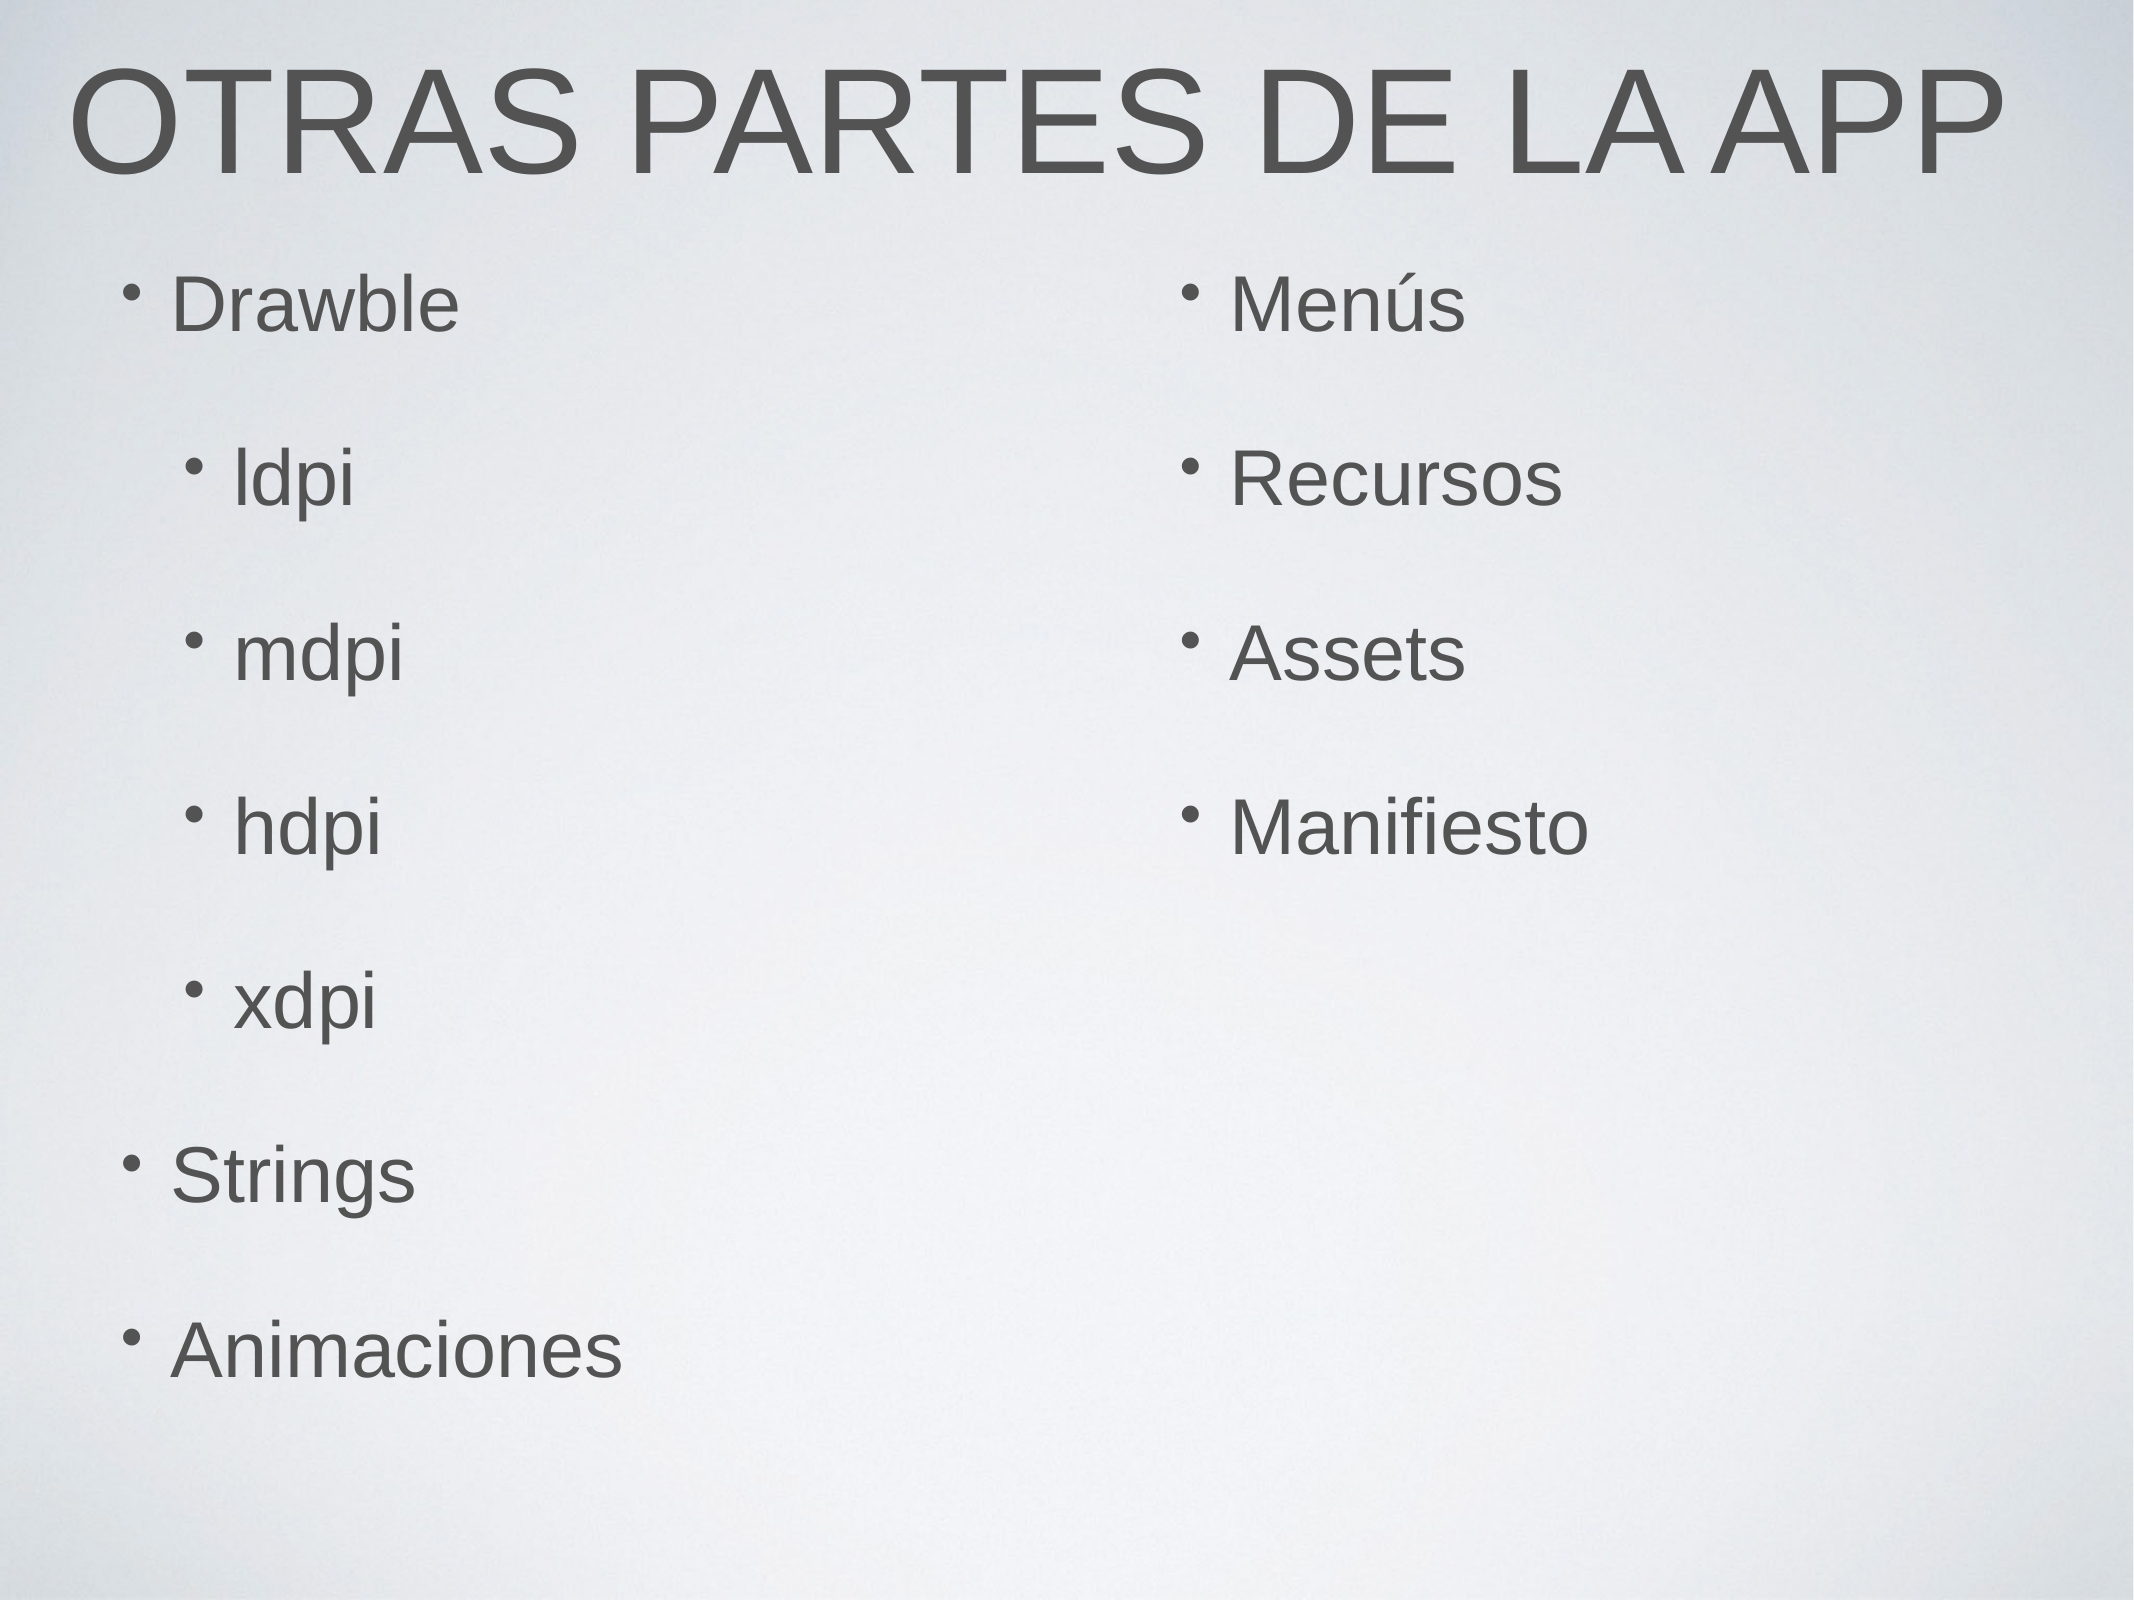

# Otras partes de la APP
Drawble
ldpi
mdpi
hdpi
xdpi
Strings
Animaciones
Menús
Recursos
Assets
Manifiesto